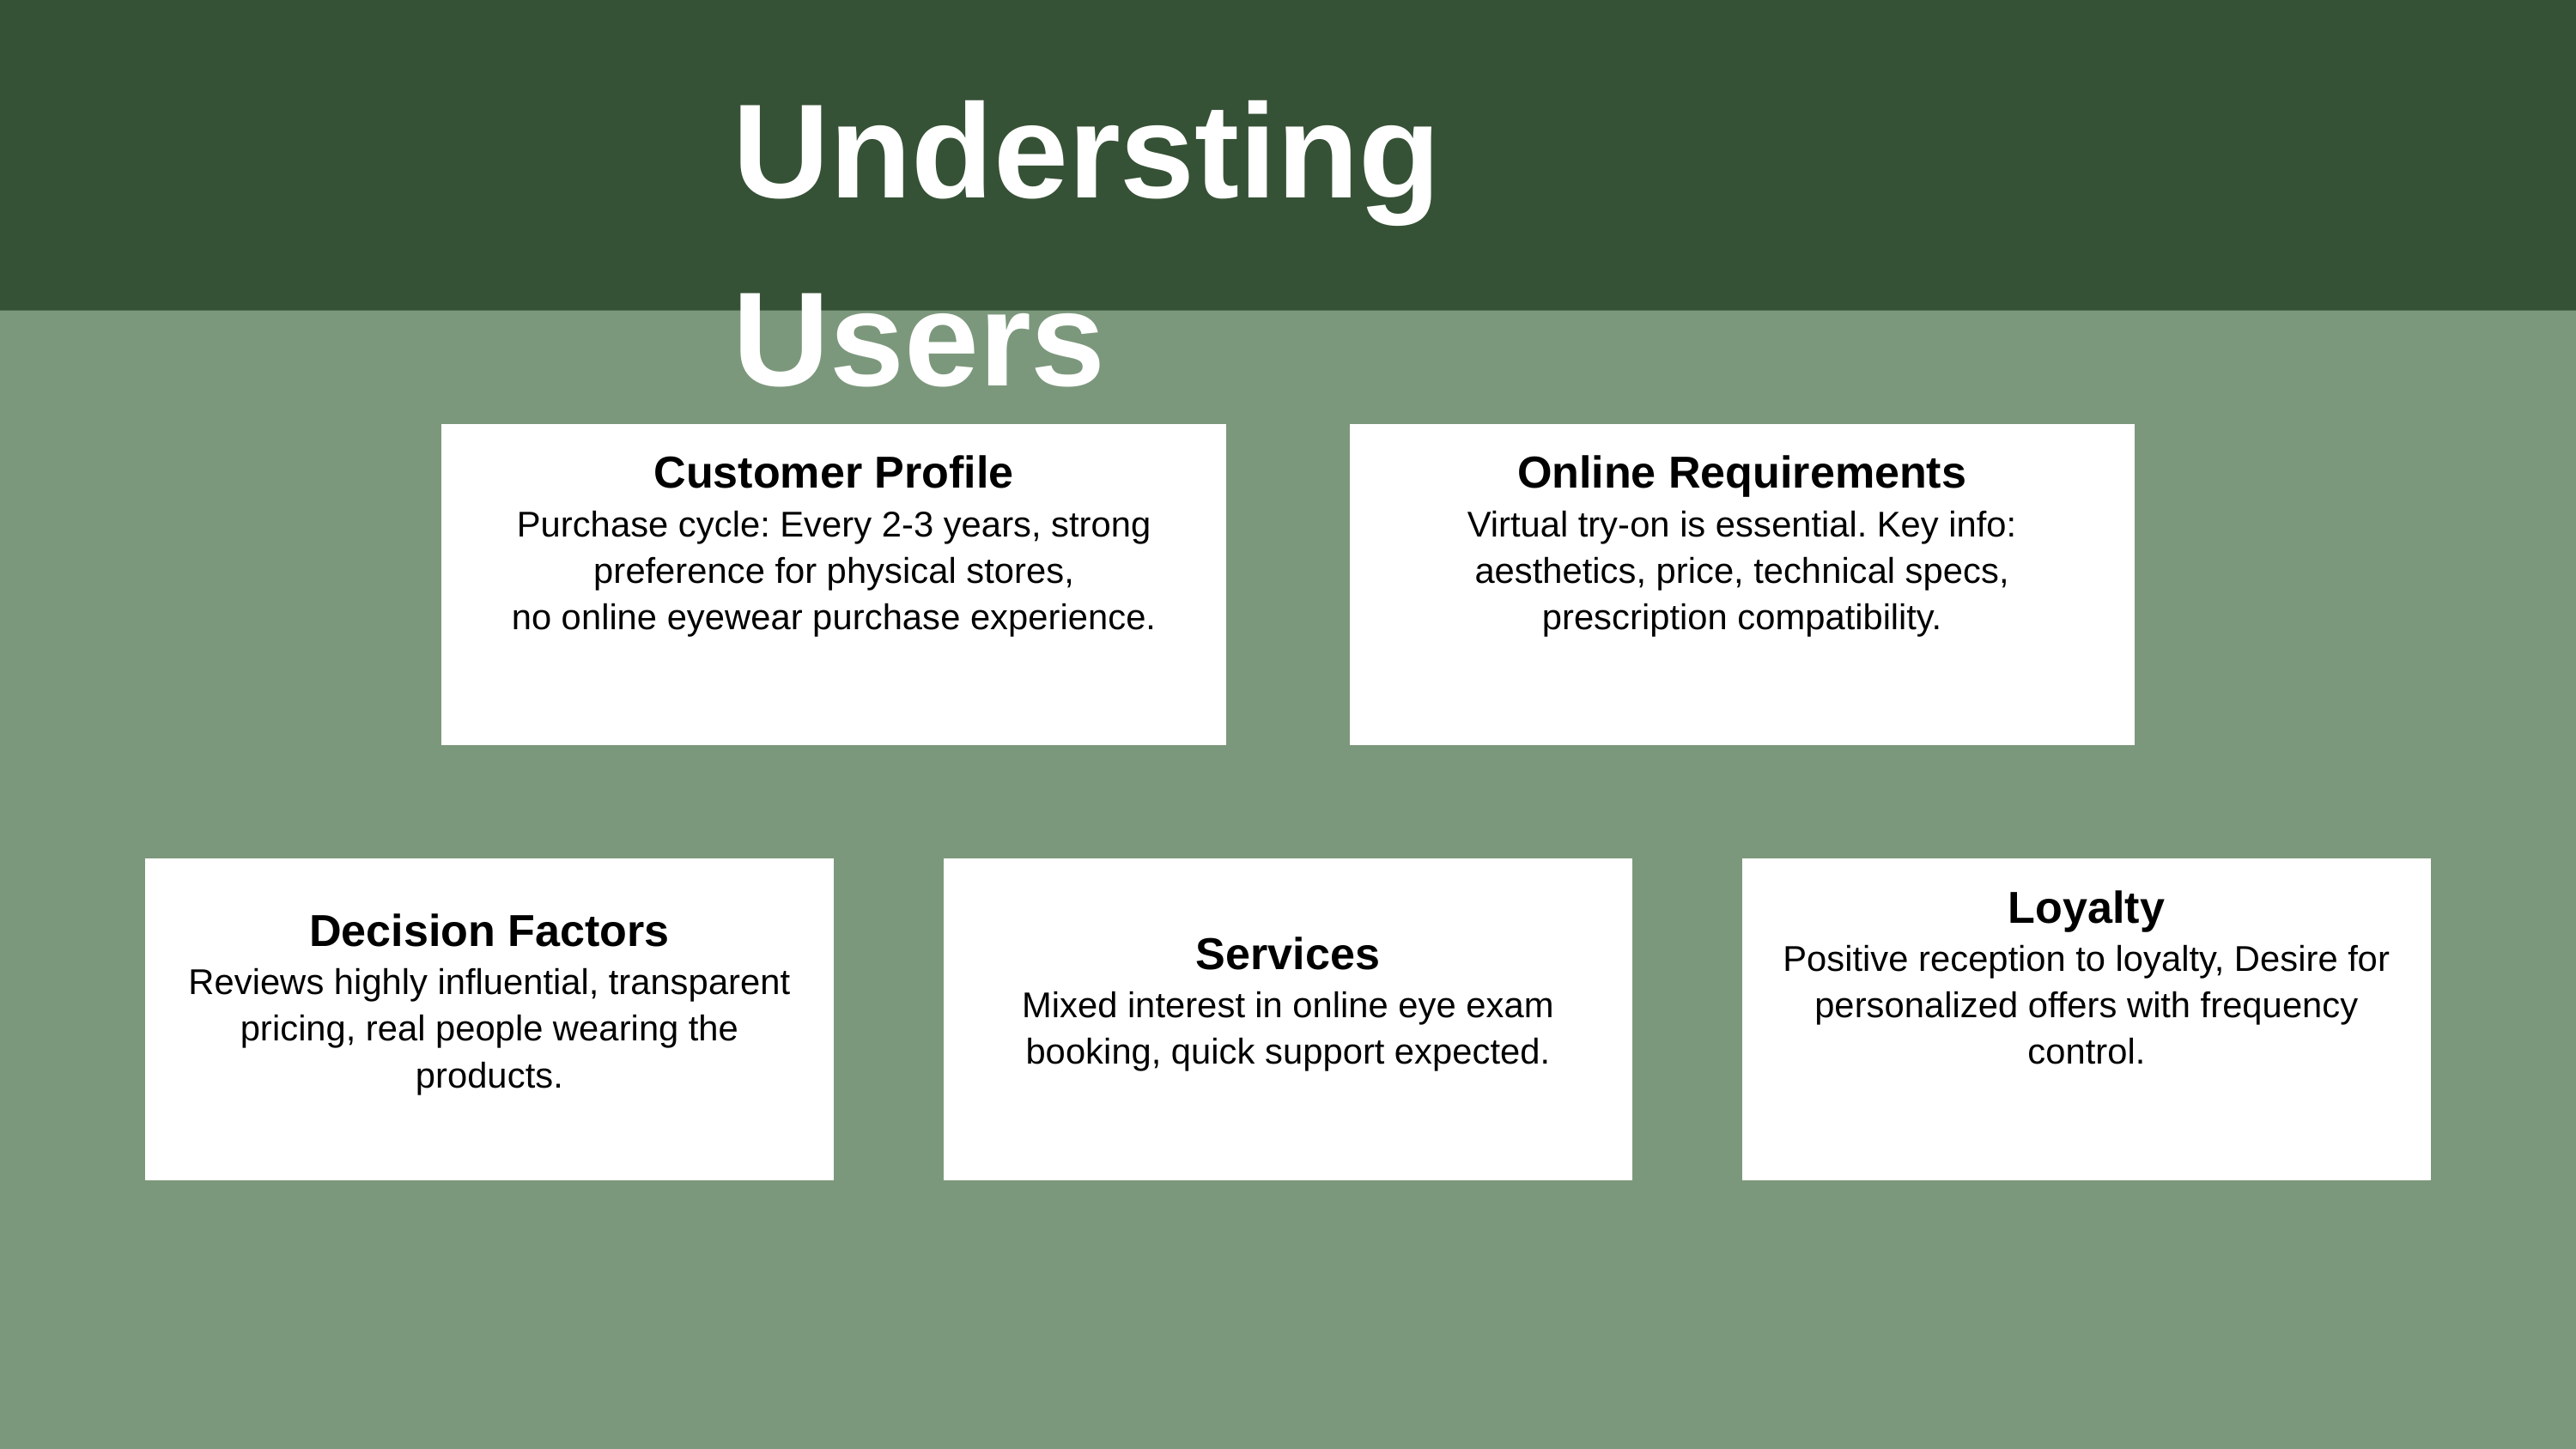

Understing Users

Customer Profile
Purchase cycle: Every 2-3 years, strong preference for physical stores,
no online eyewear purchase experience.

Online Requirements
Virtual try-on is essential. Key info: aesthetics, price, technical specs, prescription compatibility.

Decision Factors
Reviews highly influential, transparent pricing, real people wearing the products.

Services
Mixed interest in online eye exam booking, quick support expected.

Loyalty
Positive reception to loyalty, Desire for personalized offers with frequency control.